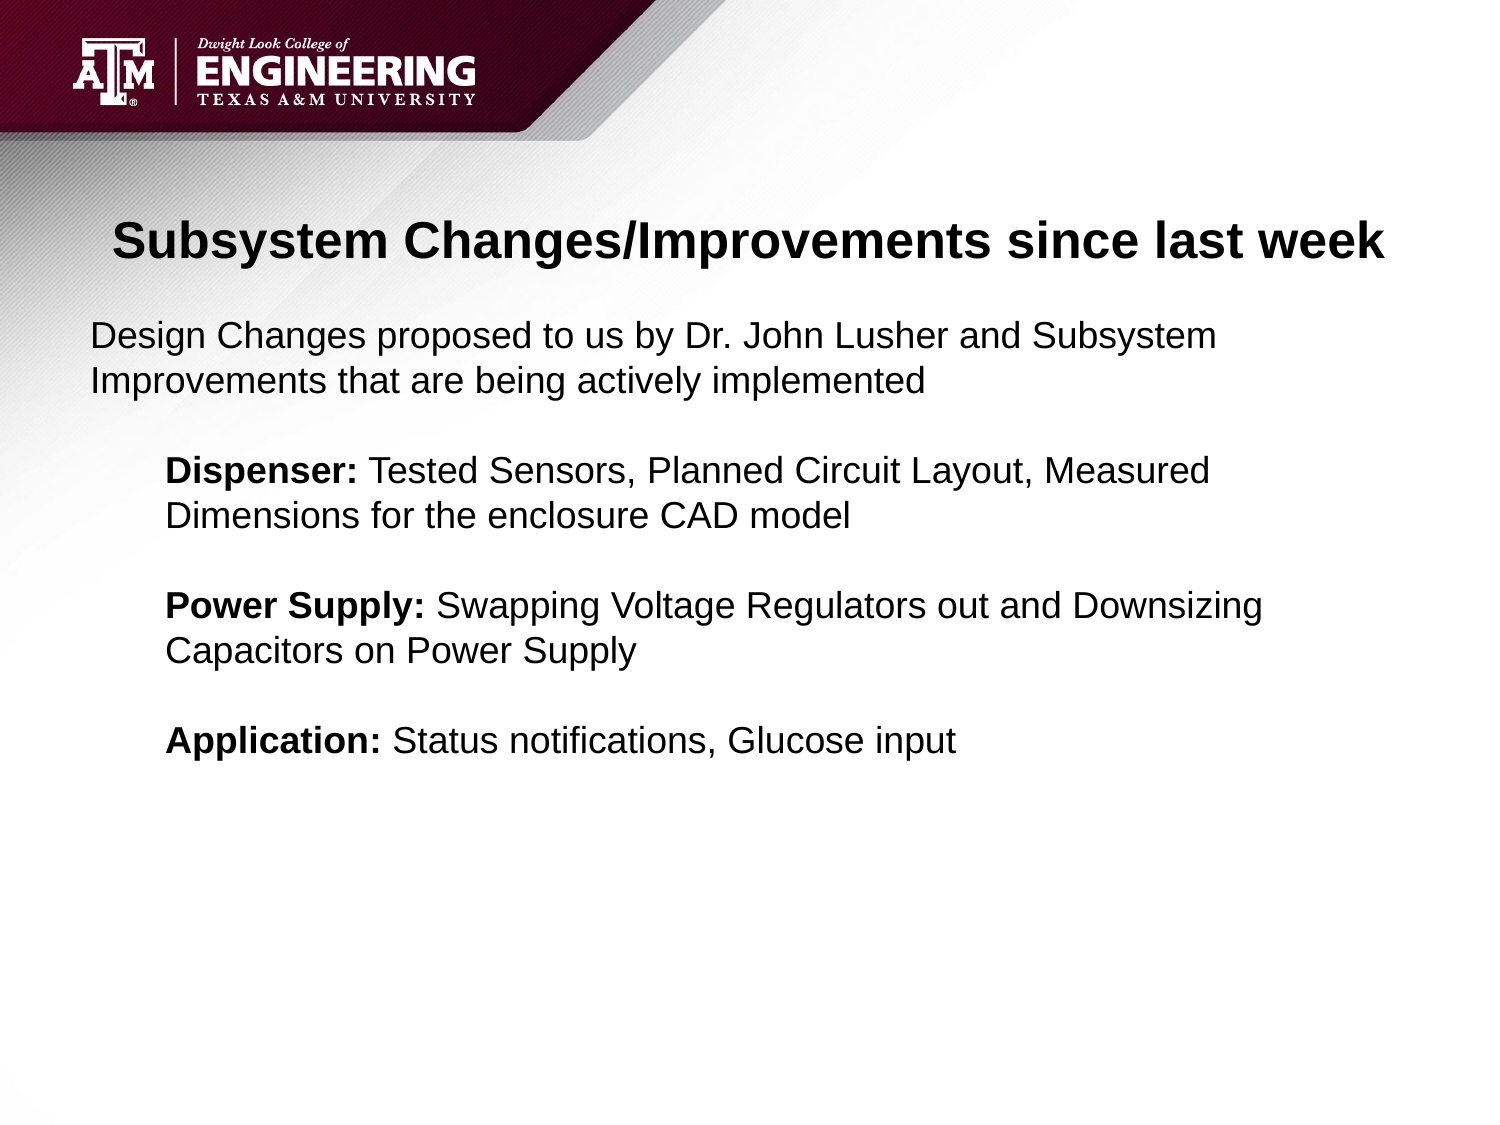

# Subsystem Changes/Improvements since last week
Design Changes proposed to us by Dr. John Lusher and Subsystem Improvements that are being actively implemented

Dispenser: Tested Sensors, Planned Circuit Layout, Measured Dimensions for the enclosure CAD model

Power Supply: Swapping Voltage Regulators out and Downsizing Capacitors on Power Supply

Application: Status notifications, Glucose input